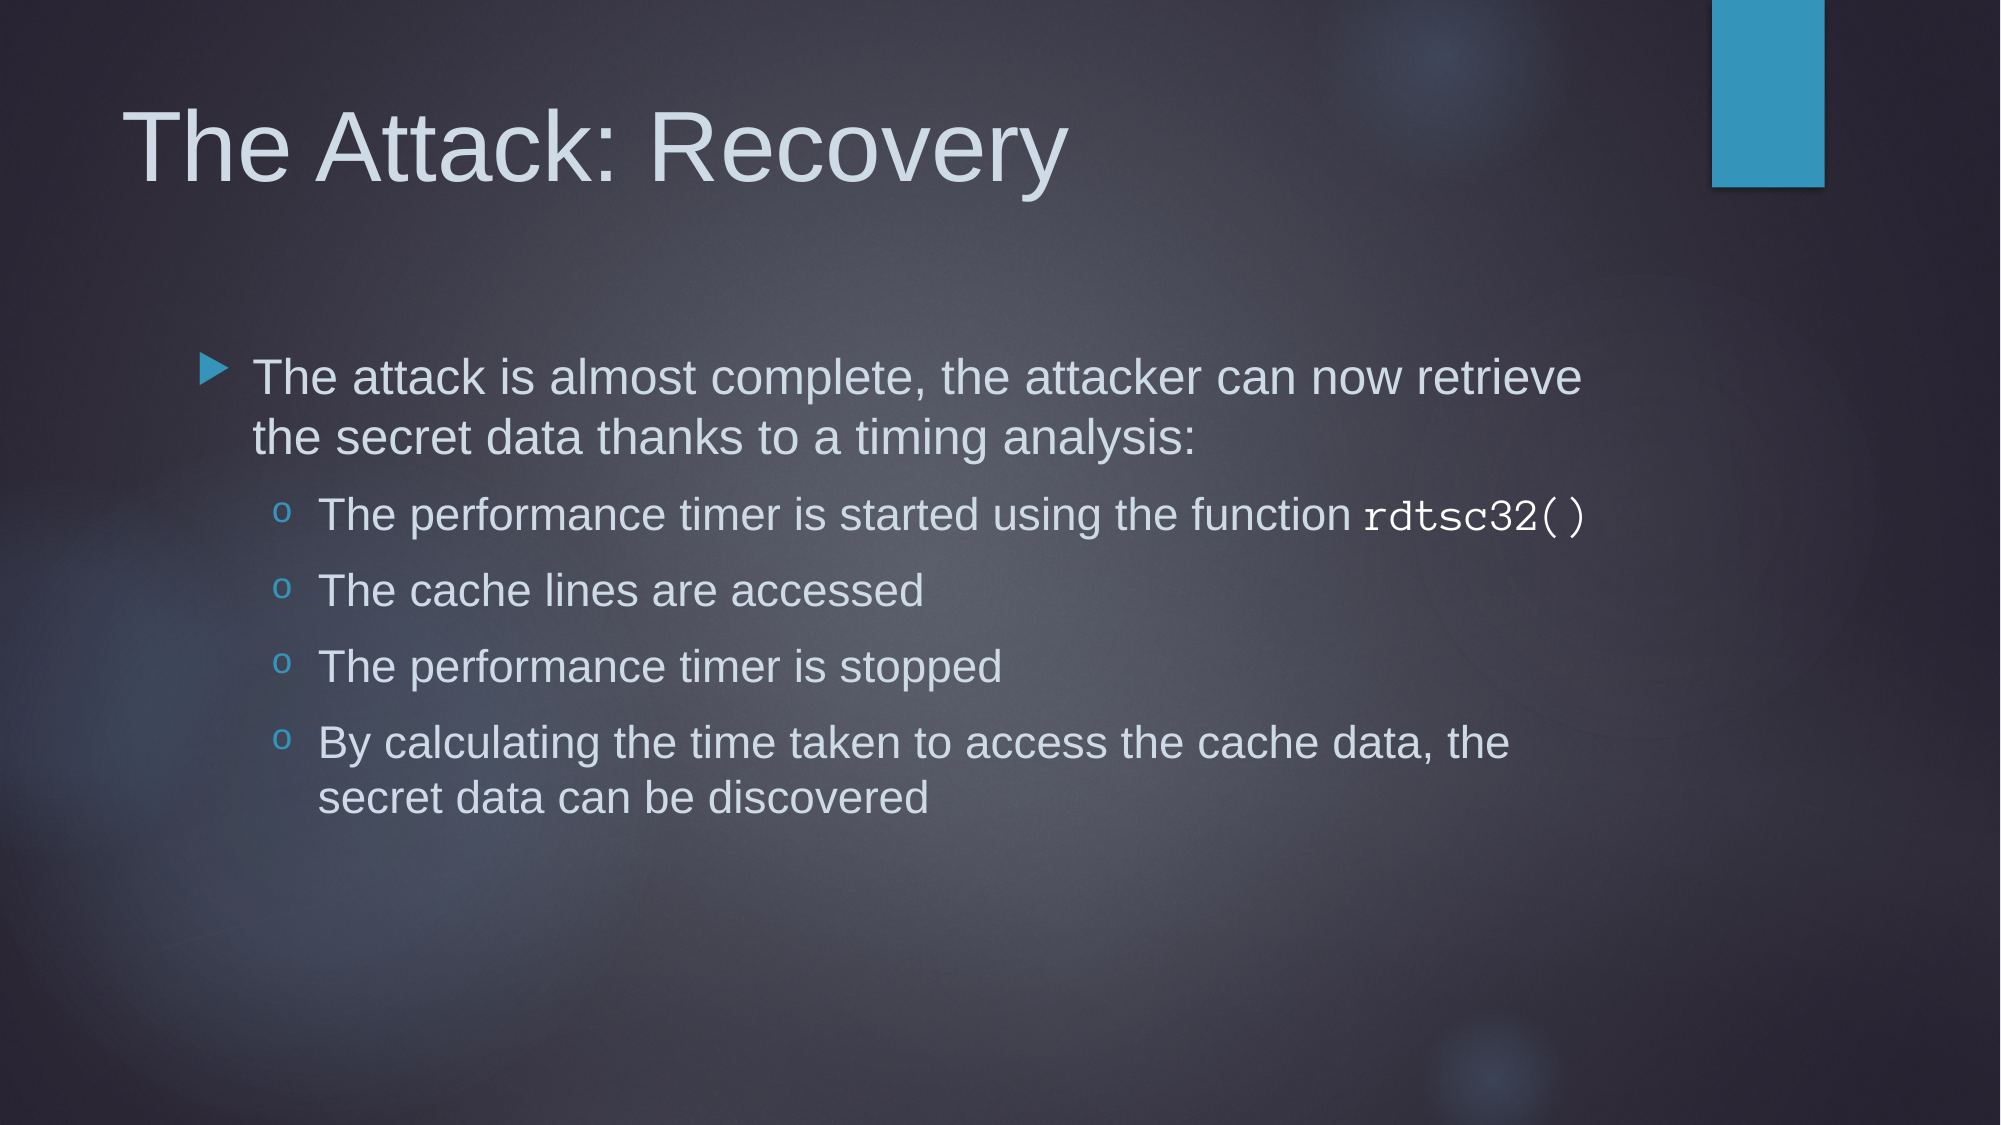

# The Attack: Recovery
The attack is almost complete, the attacker can now retrieve the secret data thanks to a timing analysis:
The performance timer is started using the function rdtsc32()
The cache lines are accessed
The performance timer is stopped
By calculating the time taken to access the cache data, the secret data can be discovered